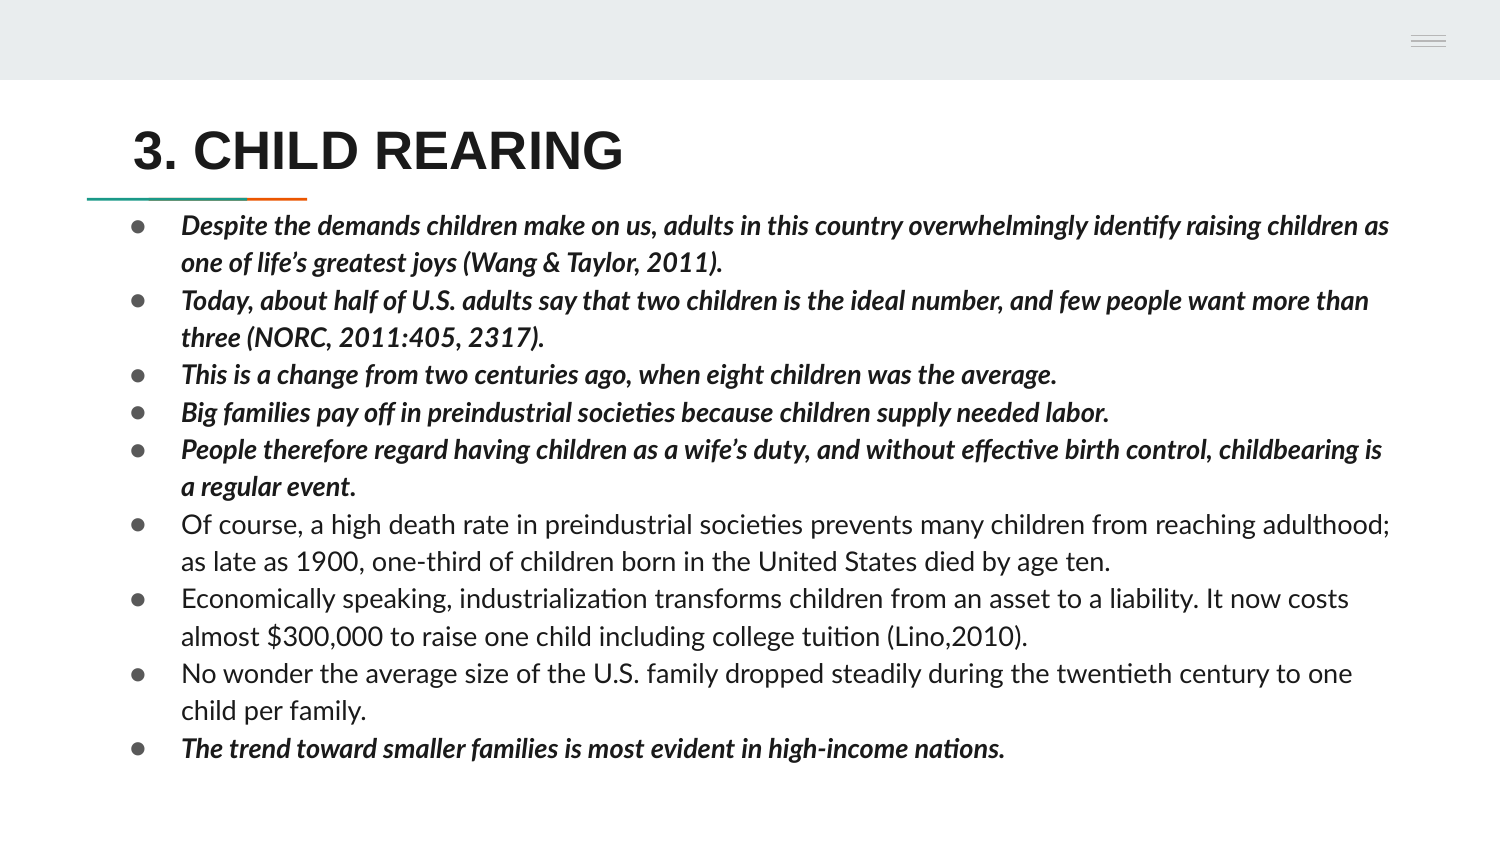

# 3. CHILD REARING
Despite the demands children make on us, adults in this country overwhelmingly identify raising children as one of life’s greatest joys (Wang & Taylor, 2011).
Today, about half of U.S. adults say that two children is the ideal number, and few people want more than three (NORC, 2011:405, 2317).
This is a change from two centuries ago, when eight children was the average.
Big families pay off in preindustrial societies because children supply needed labor.
People therefore regard having children as a wife’s duty, and without effective birth control, childbearing is a regular event.
Of course, a high death rate in preindustrial societies prevents many children from reaching adulthood; as late as 1900, one-third of children born in the United States died by age ten.
Economically speaking, industrialization transforms children from an asset to a liability. It now costs almost $300,000 to raise one child including college tuition (Lino,2010).
No wonder the average size of the U.S. family dropped steadily during the twentieth century to one child per family.
The trend toward smaller families is most evident in high-income nations.